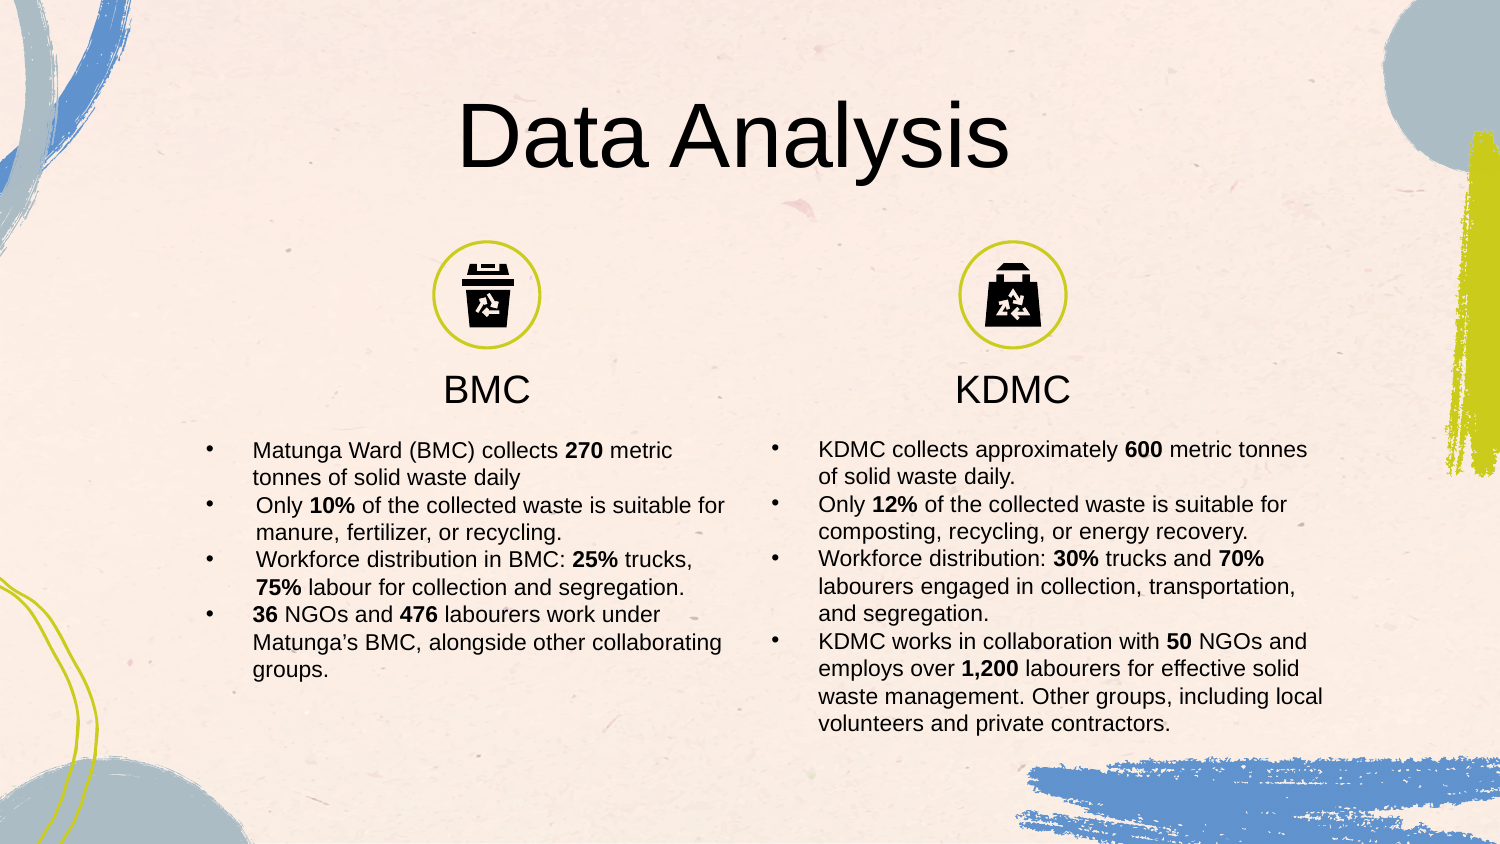

# Data Analysis

BMC
KDMC
KDMC collects approximately 600 metric tonnes of solid waste daily.
Only 12% of the collected waste is suitable for composting, recycling, or energy recovery.
Workforce distribution: 30% trucks and 70% labourers engaged in collection, transportation, and segregation.
KDMC works in collaboration with 50 NGOs and employs over 1,200 labourers for effective solid waste management. Other groups, including local volunteers and private contractors.

Matunga Ward (BMC) collects 270 metric tonnes of solid waste daily
Only 10% of the collected waste is suitable for manure, fertilizer, or recycling.
Workforce distribution in BMC: 25% trucks, 75% labour for collection and segregation.
36 NGOs and 476 labourers work under Matunga’s BMC, alongside other collaborating groups.